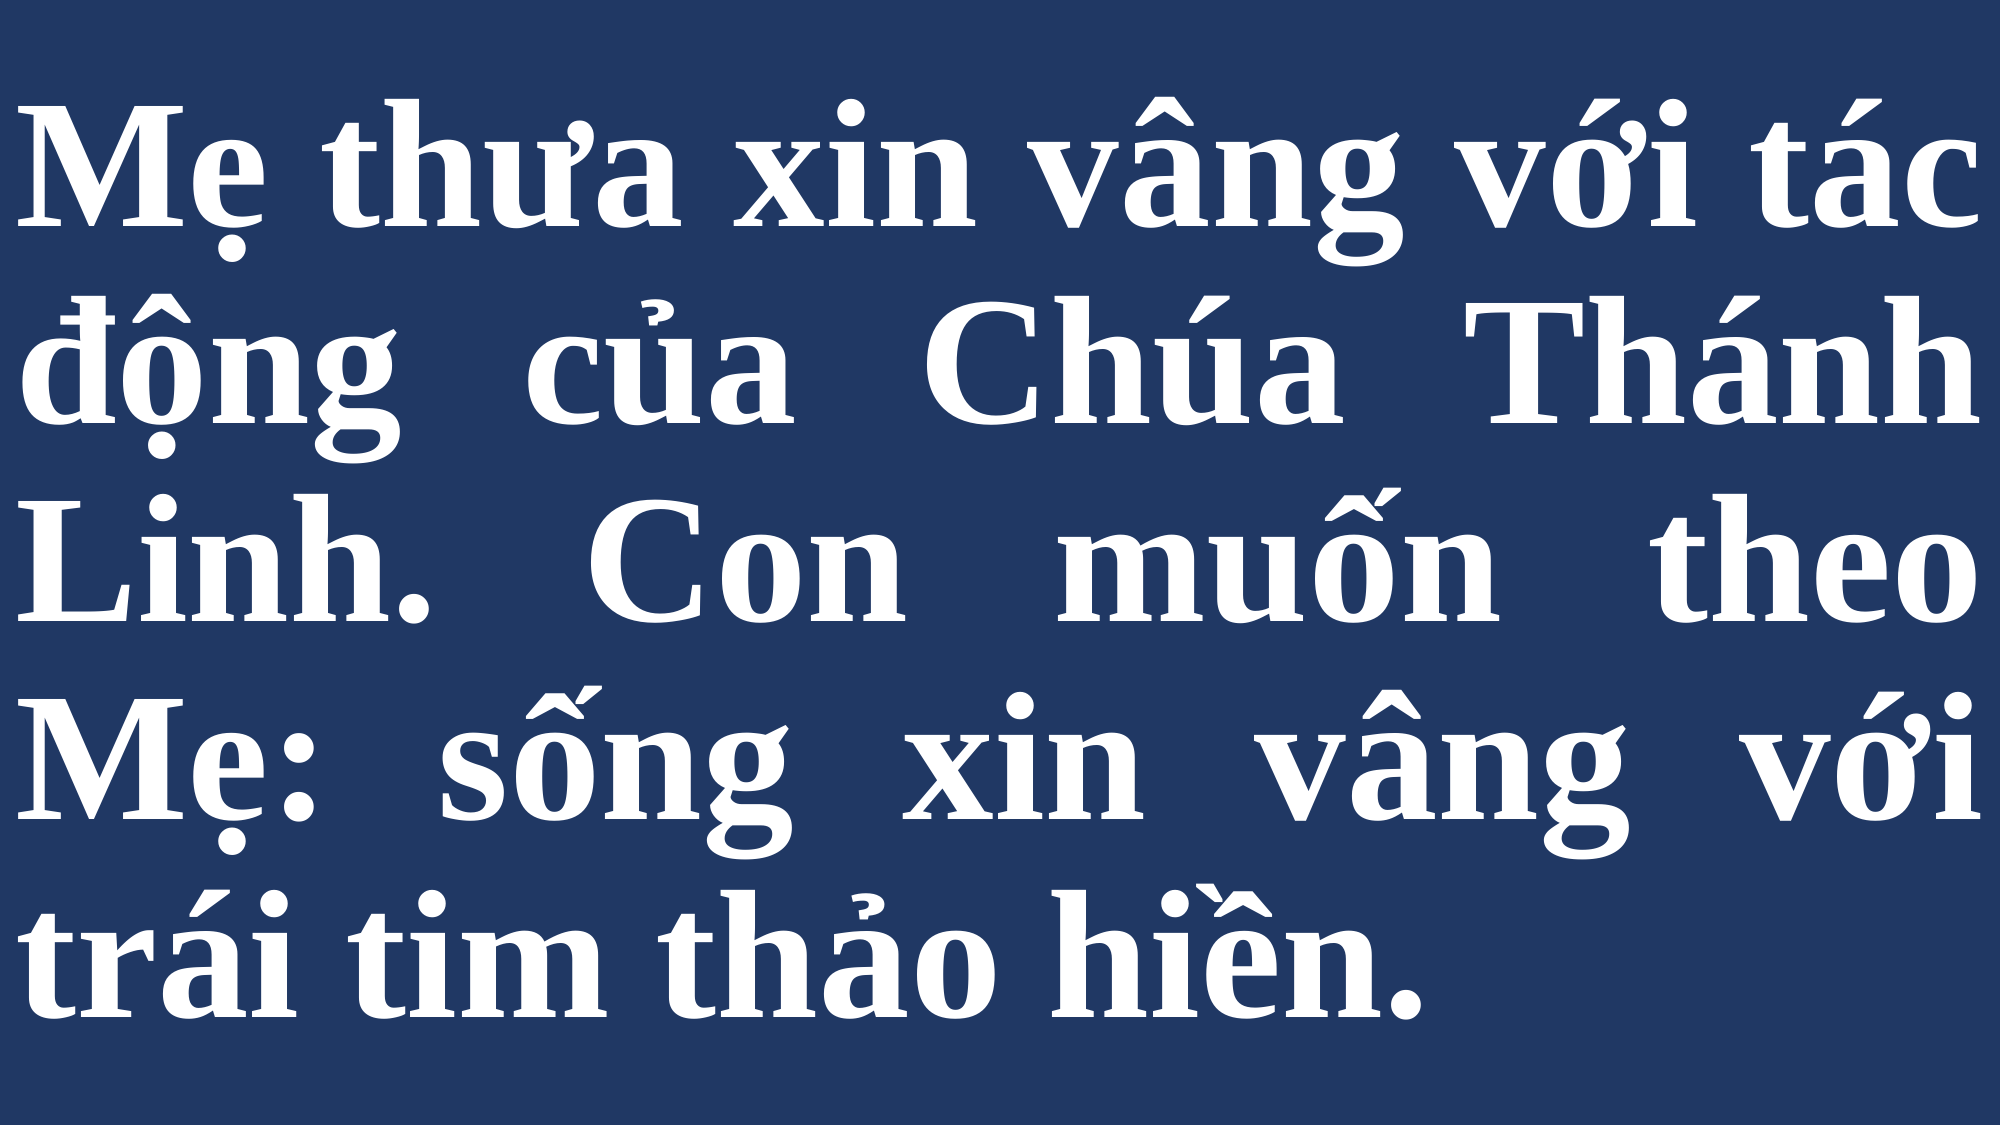

# Mẹ thưa xin vâng với tác động của Chúa Thánh Linh. Con muốn theo Mẹ: sống xin vâng với trái tim thảo hiền.